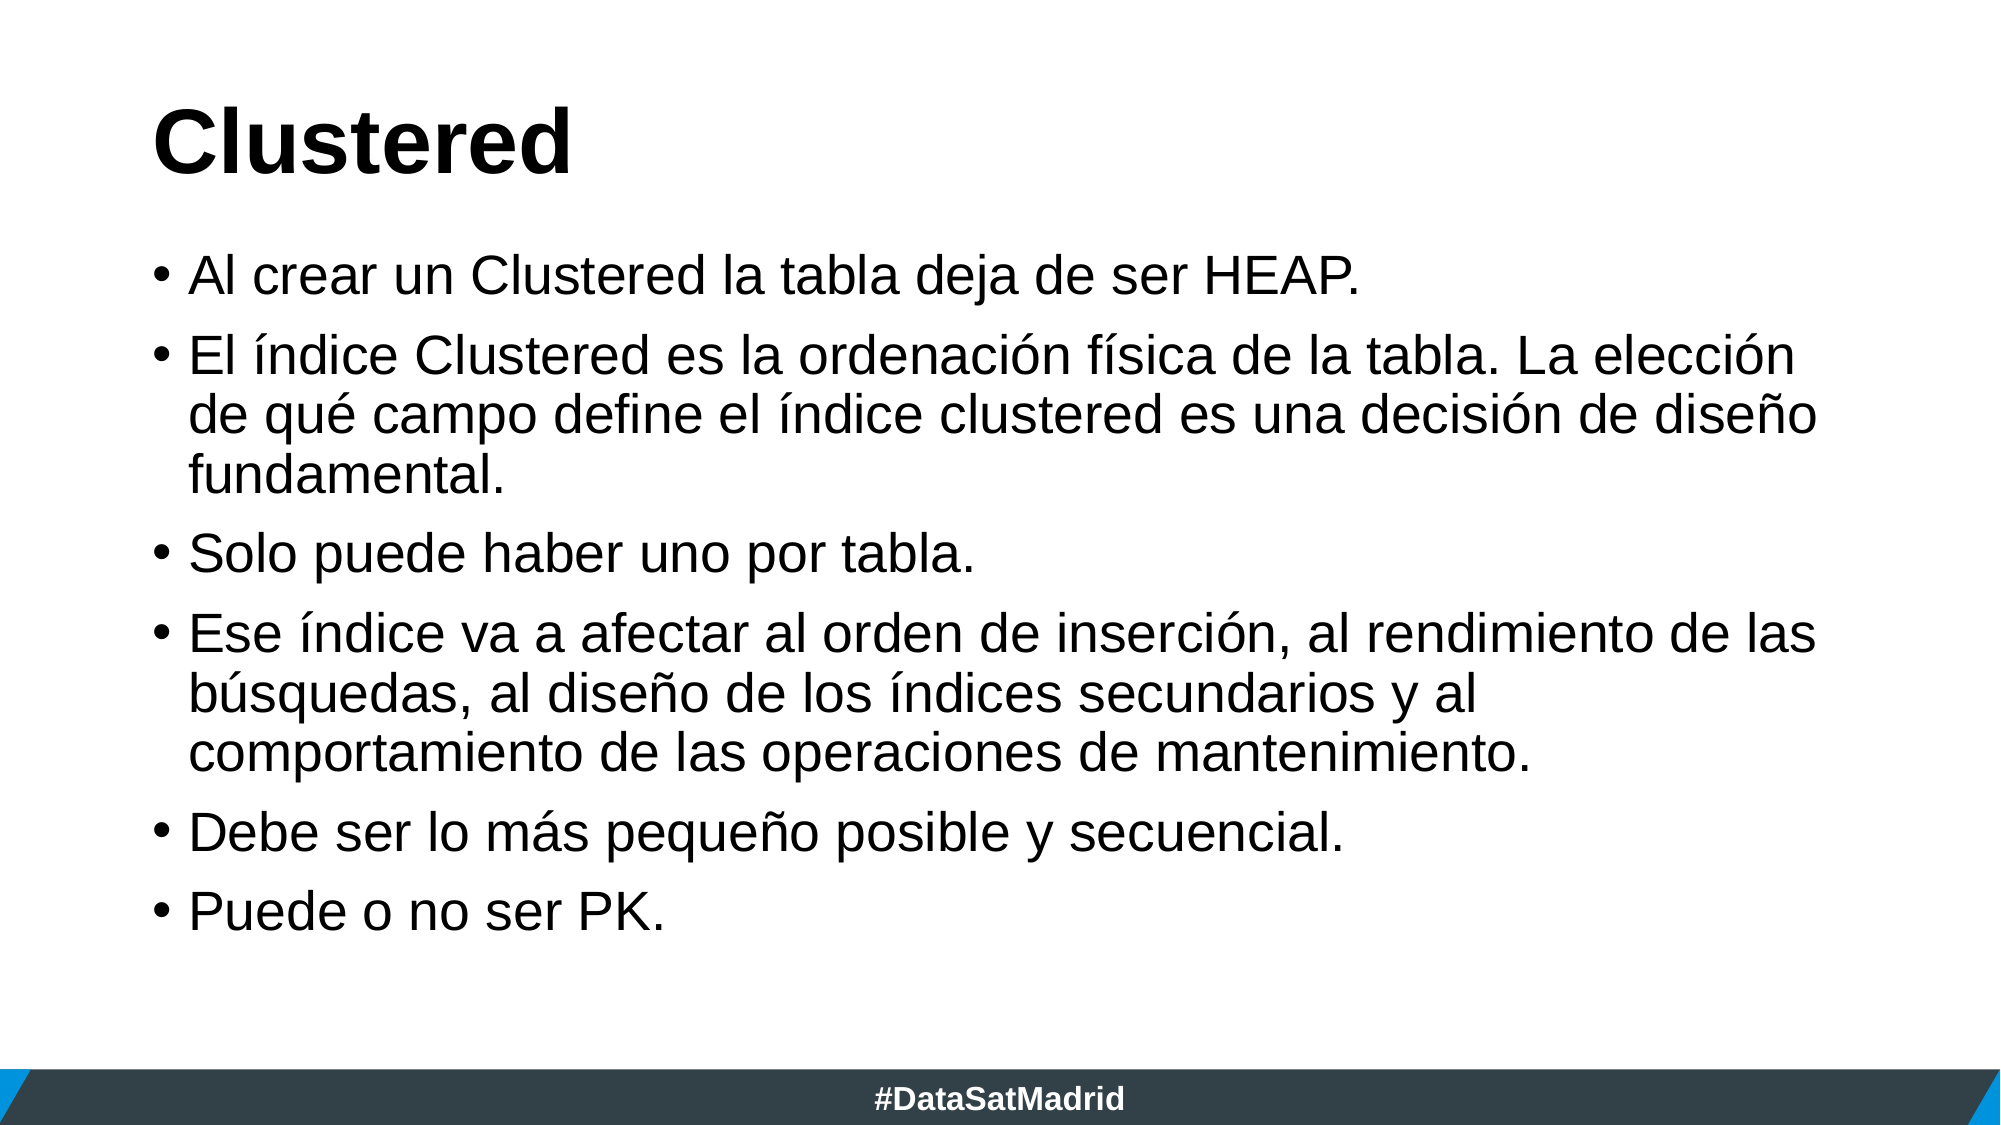

# Clustered
Al crear un Clustered la tabla deja de ser HEAP.
El índice Clustered es la ordenación física de la tabla. La elección de qué campo define el índice clustered es una decisión de diseño fundamental.
Solo puede haber uno por tabla.
Ese índice va a afectar al orden de inserción, al rendimiento de las búsquedas, al diseño de los índices secundarios y al comportamiento de las operaciones de mantenimiento.
Debe ser lo más pequeño posible y secuencial.
Puede o no ser PK.